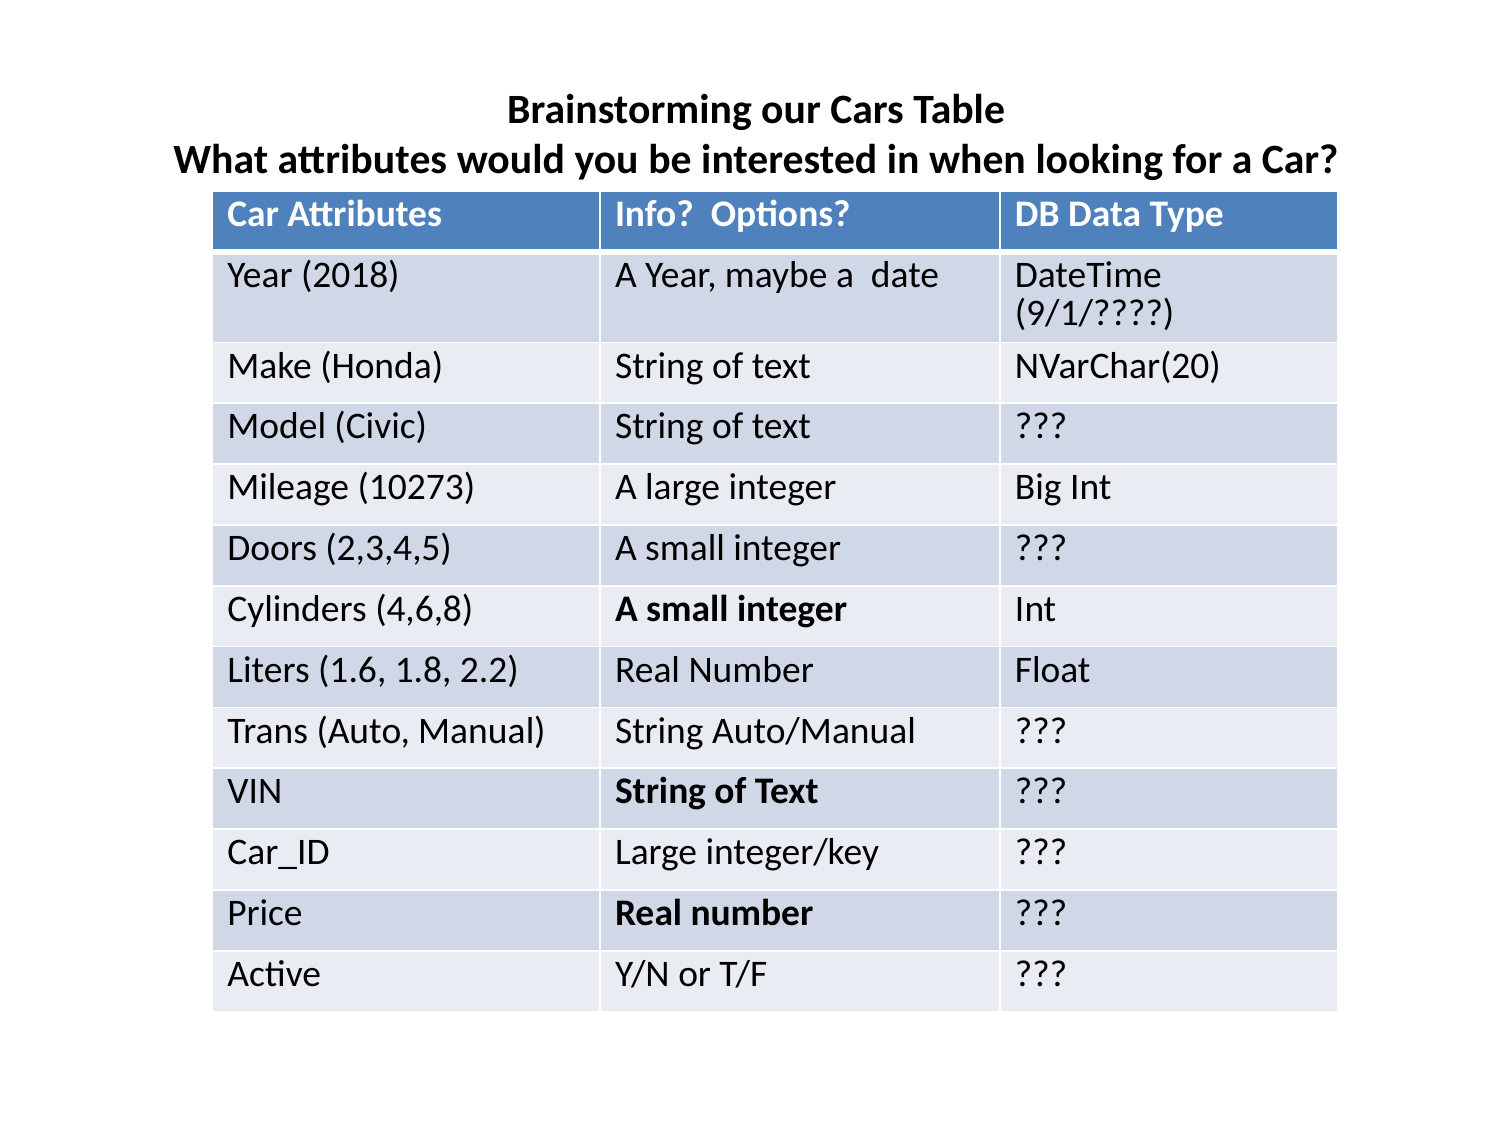

Brainstorming our Cars Table
What attributes would you be interested in when looking for a Car?
| Car Attributes | Info? Options? | DB Data Type |
| --- | --- | --- |
| Year (2018) | A Year, maybe a date | DateTime (9/1/????) |
| Make (Honda) | String of text | NVarChar(20) |
| Model (Civic) | String of text | ??? |
| Mileage (10273) | A large integer | Big Int |
| Doors (2,3,4,5) | A small integer | ??? |
| Cylinders (4,6,8) | A small integer | Int |
| Liters (1.6, 1.8, 2.2) | Real Number | Float |
| Trans (Auto, Manual) | String Auto/Manual | ??? |
| VIN | String of Text | ??? |
| Car\_ID | Large integer/key | ??? |
| Price | Real number | ??? |
| Active | Y/N or T/F | ??? |